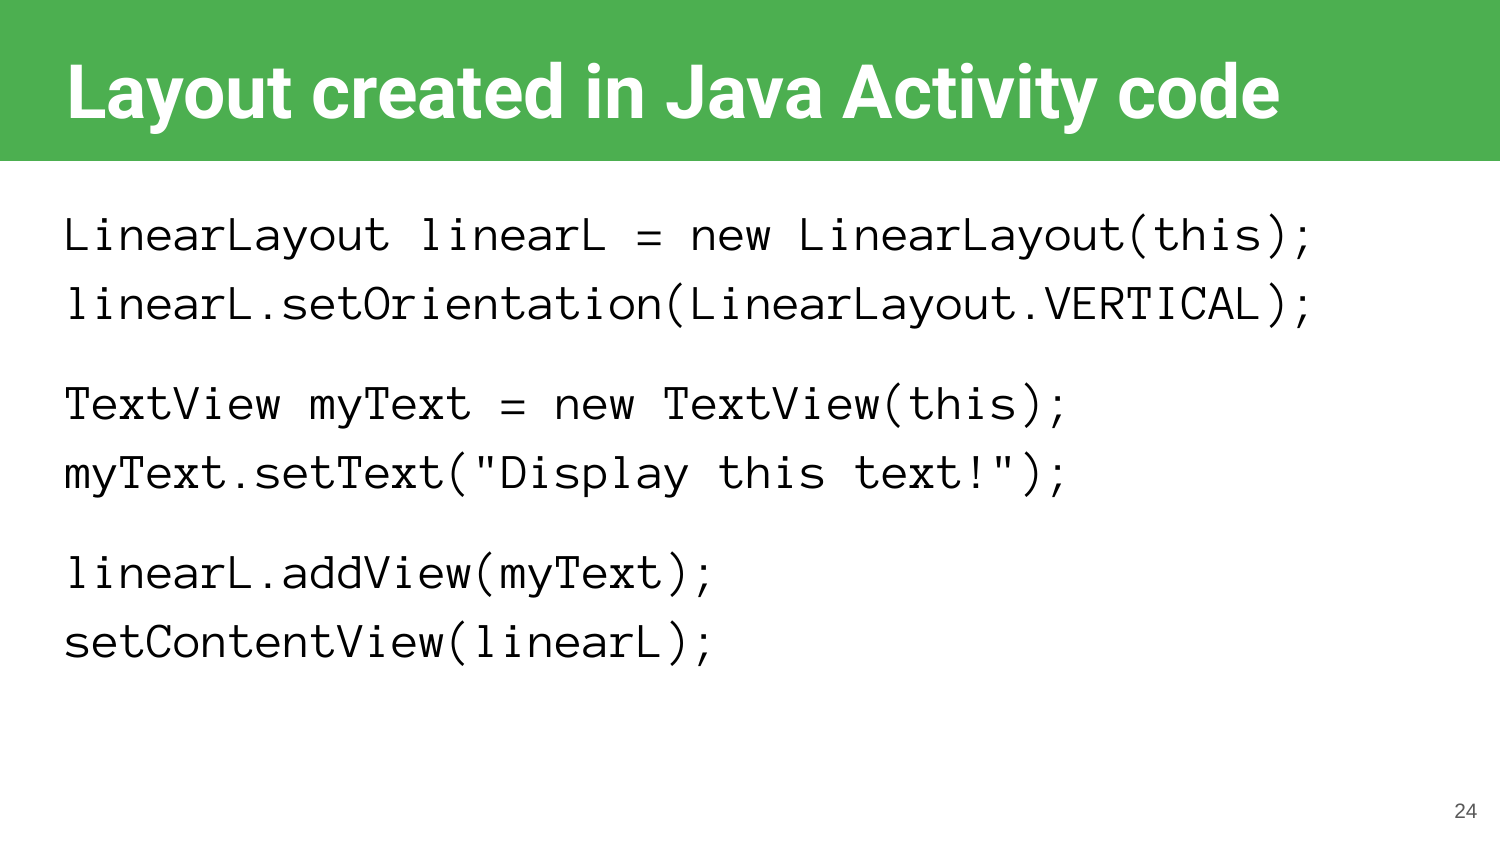

# Layout created in Java Activity code
LinearLayout linearL = new LinearLayout(this);
linearL.setOrientation(LinearLayout.VERTICAL);
TextView myText = new TextView(this);
myText.setText("Display this text!");
linearL.addView(myText);
setContentView(linearL);
24